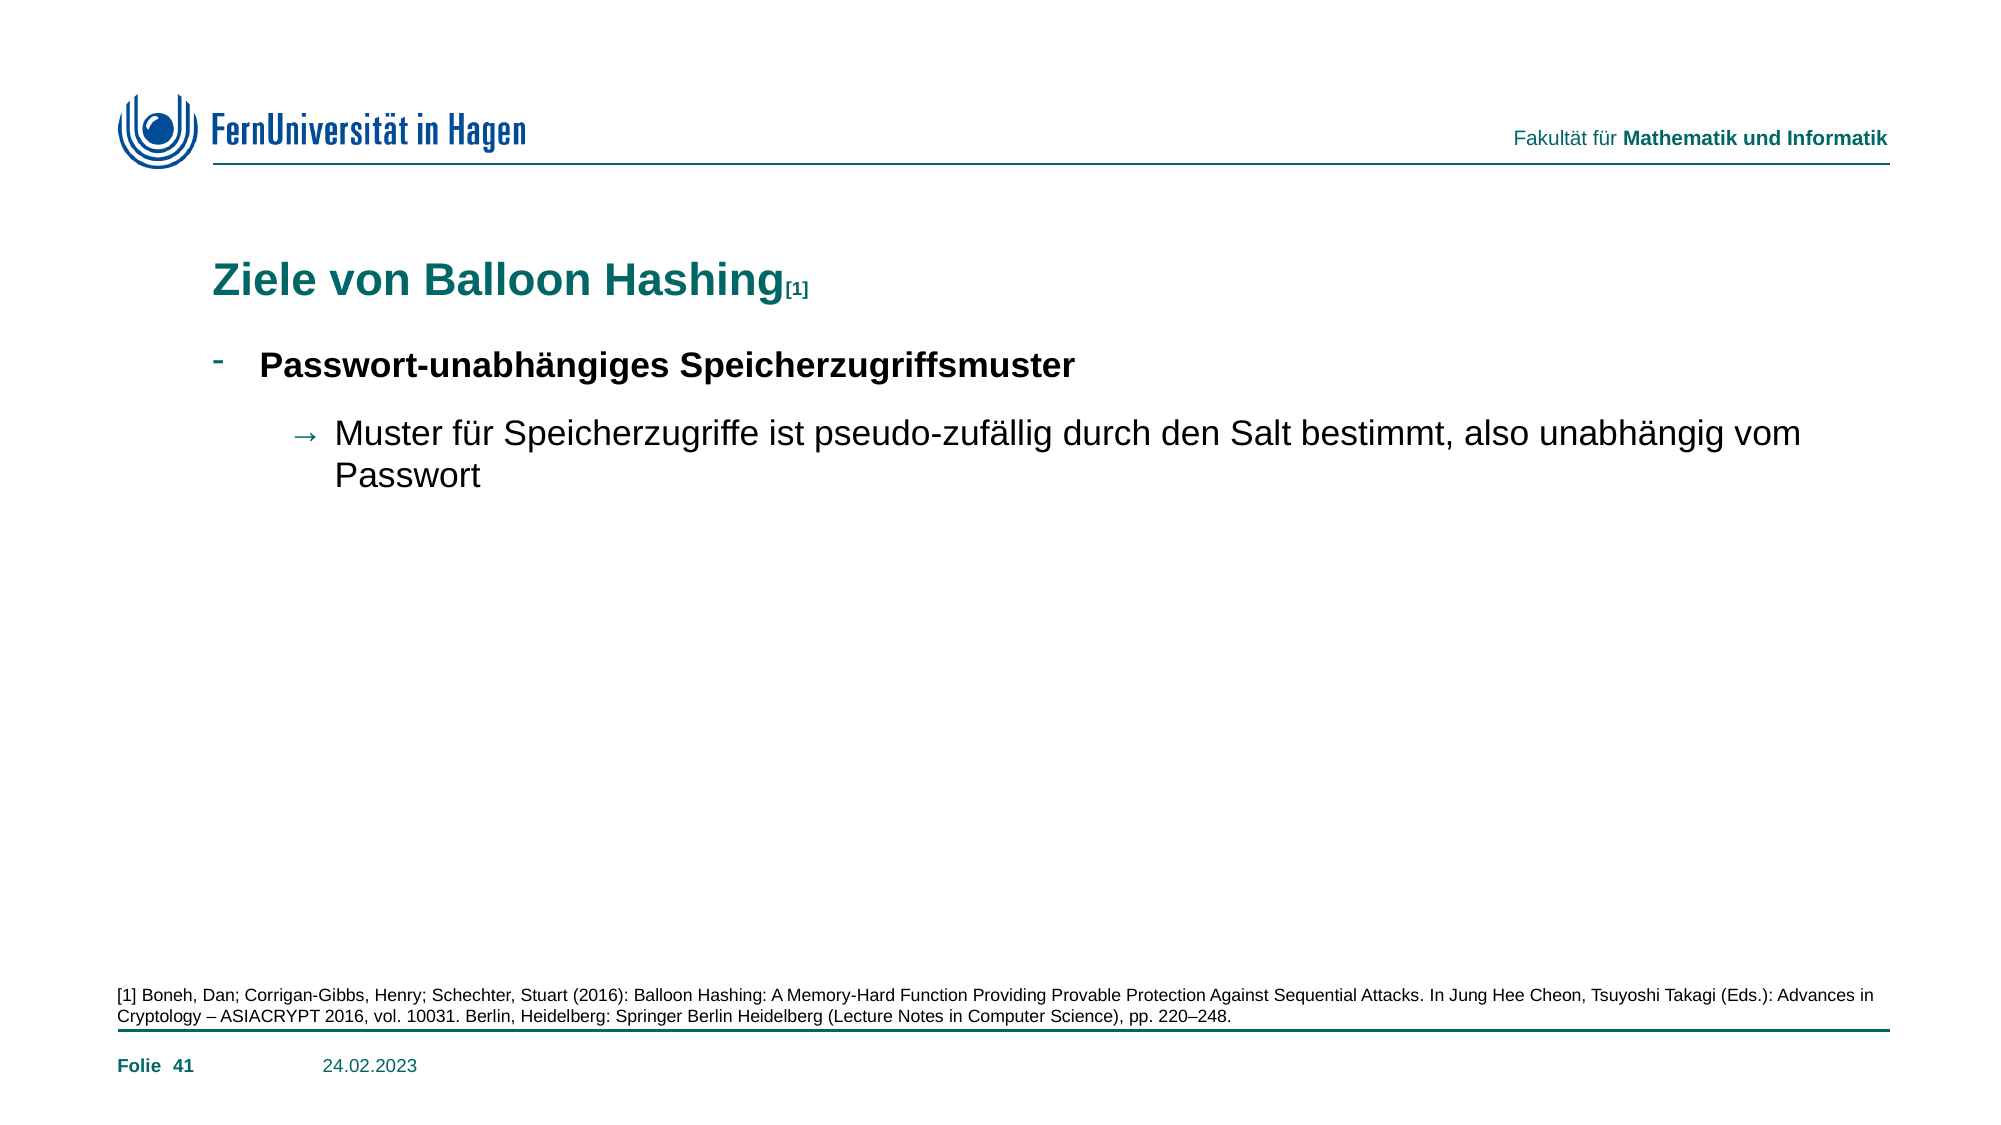

# Ziele von Balloon Hashing[1]
Passwort-unabhängiges Speicherzugriffsmuster
Muster für Speicherzugriffe ist pseudo-zufällig durch den Salt bestimmt, also unabhängig vom     Passwort

[1] Boneh, Dan; Corrigan-Gibbs, Henry; Schechter, Stuart (2016): Balloon Hashing: A Memory-Hard Function Providing Provable Protection Against Sequential Attacks. In Jung Hee Cheon, Tsuyoshi Takagi (Eds.): Advances in Cryptology – ASIACRYPT 2016, vol. 10031. Berlin, Heidelberg: Springer Berlin Heidelberg (Lecture Notes in Computer Science), pp. 220–248.

41
24.02.2023